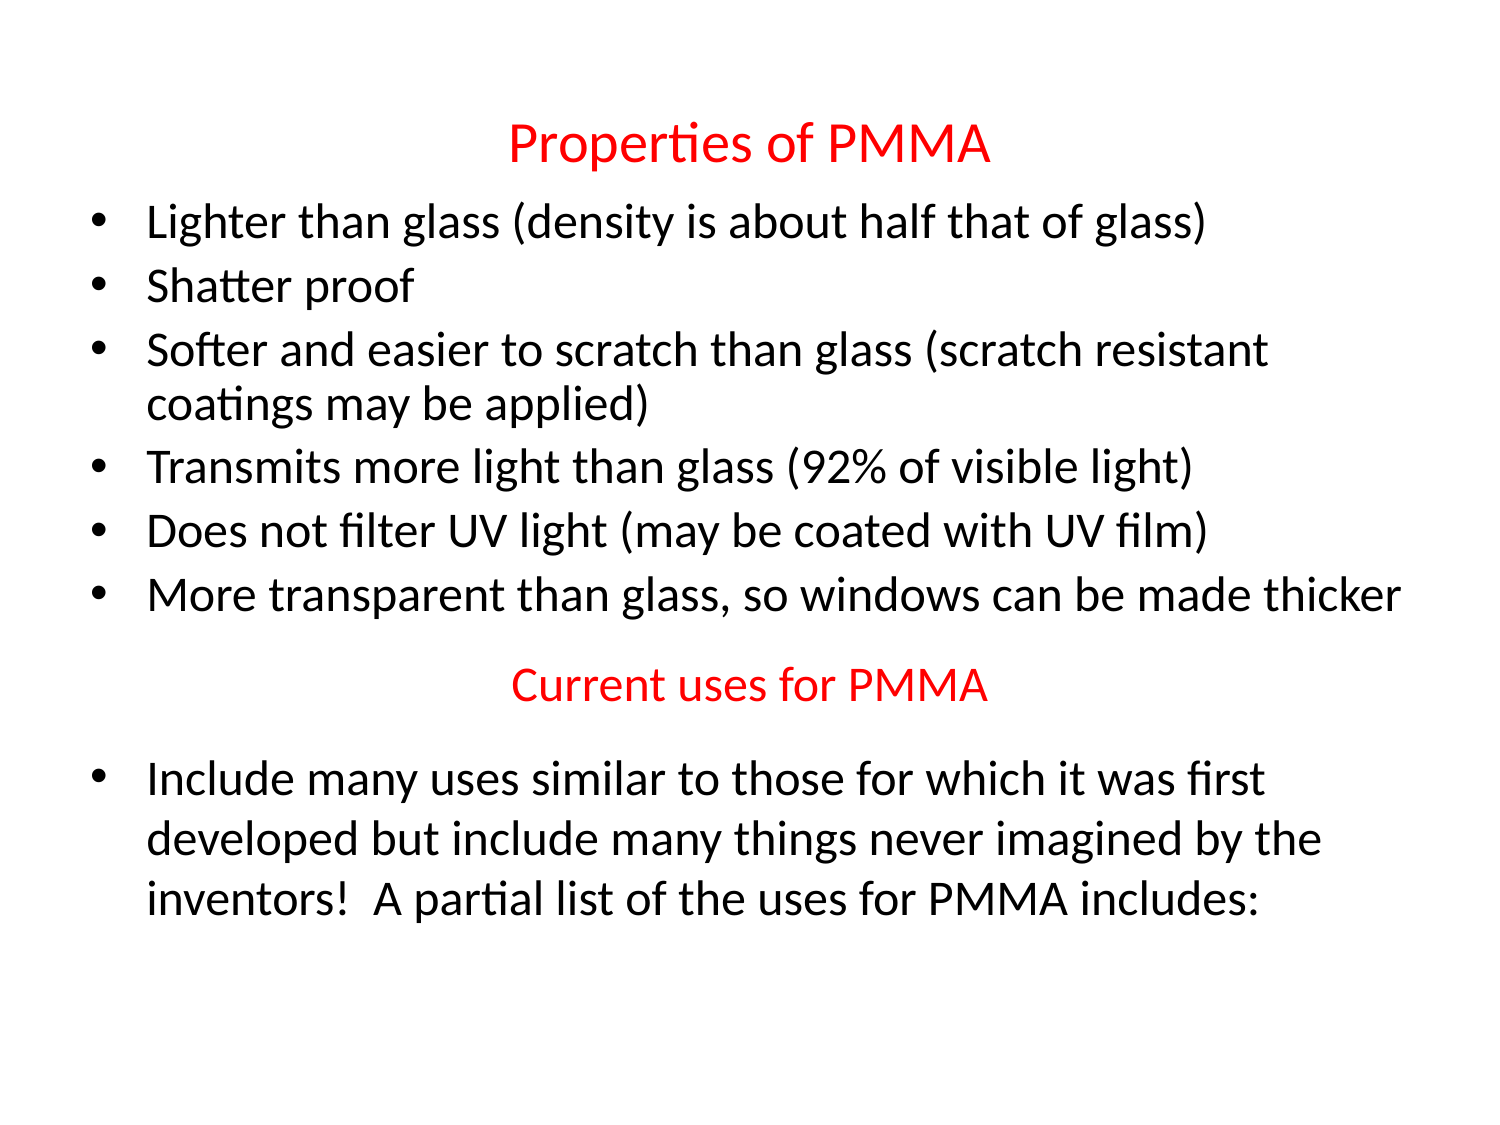

# Properties of PMMA
Lighter than glass (density is about half that of glass)
Shatter proof
Softer and easier to scratch than glass (scratch resistant coatings may be applied)
Transmits more light than glass (92% of visible light)
Does not filter UV light (may be coated with UV film)
More transparent than glass, so windows can be made thicker

Current uses for PMMA
Include many uses similar to those for which it was first developed but include many things never imagined by the inventors!  A partial list of the uses for PMMA includes: